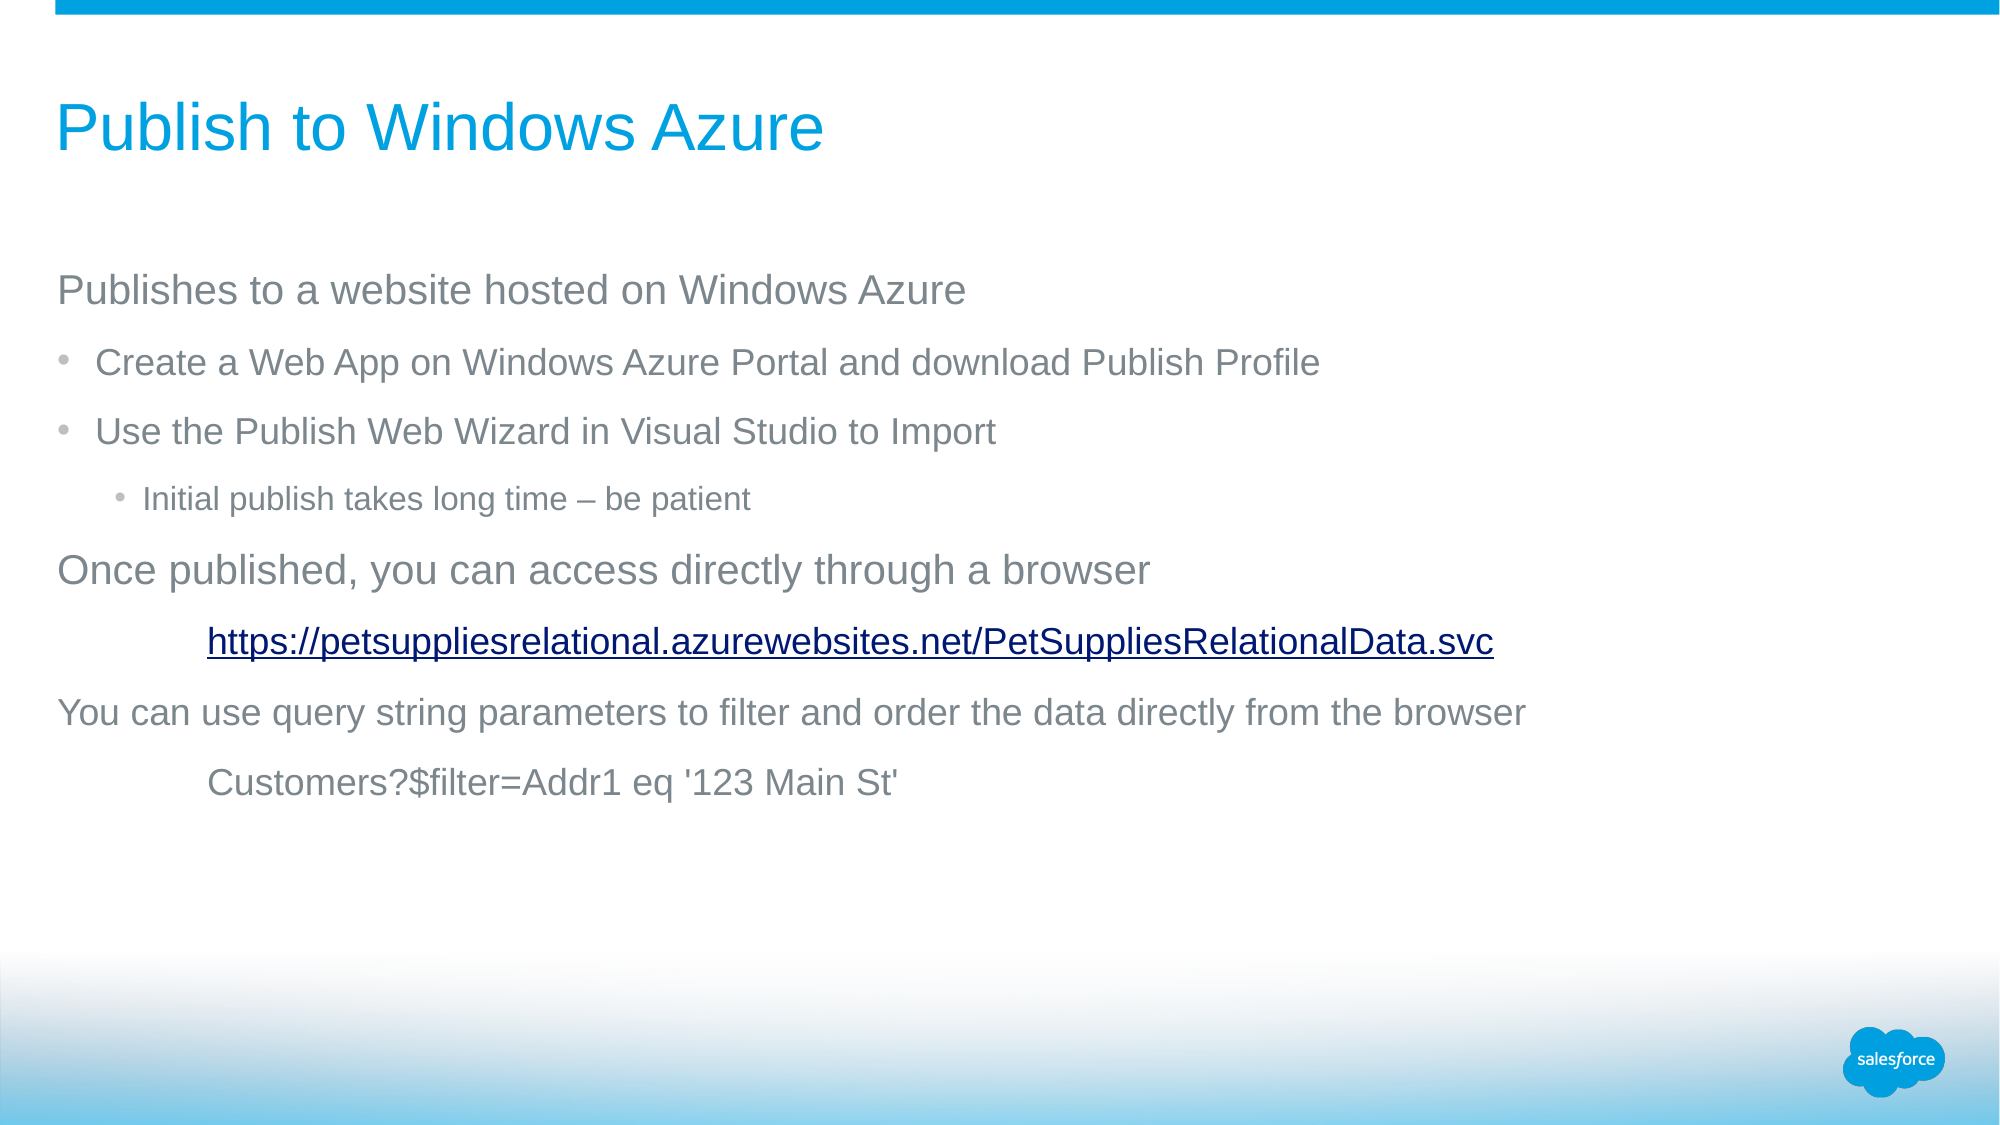

# Publish to Windows Azure
Publishes to a website hosted on Windows Azure
Create a Web App on Windows Azure Portal and download Publish Profile
Use the Publish Web Wizard in Visual Studio to Import
Initial publish takes long time – be patient
Once published, you can access directly through a browser
	https://petsuppliesrelational.azurewebsites.net/PetSuppliesRelationalData.svc
You can use query string parameters to filter and order the data directly from the browser
	Customers?$filter=Addr1 eq '123 Main St'